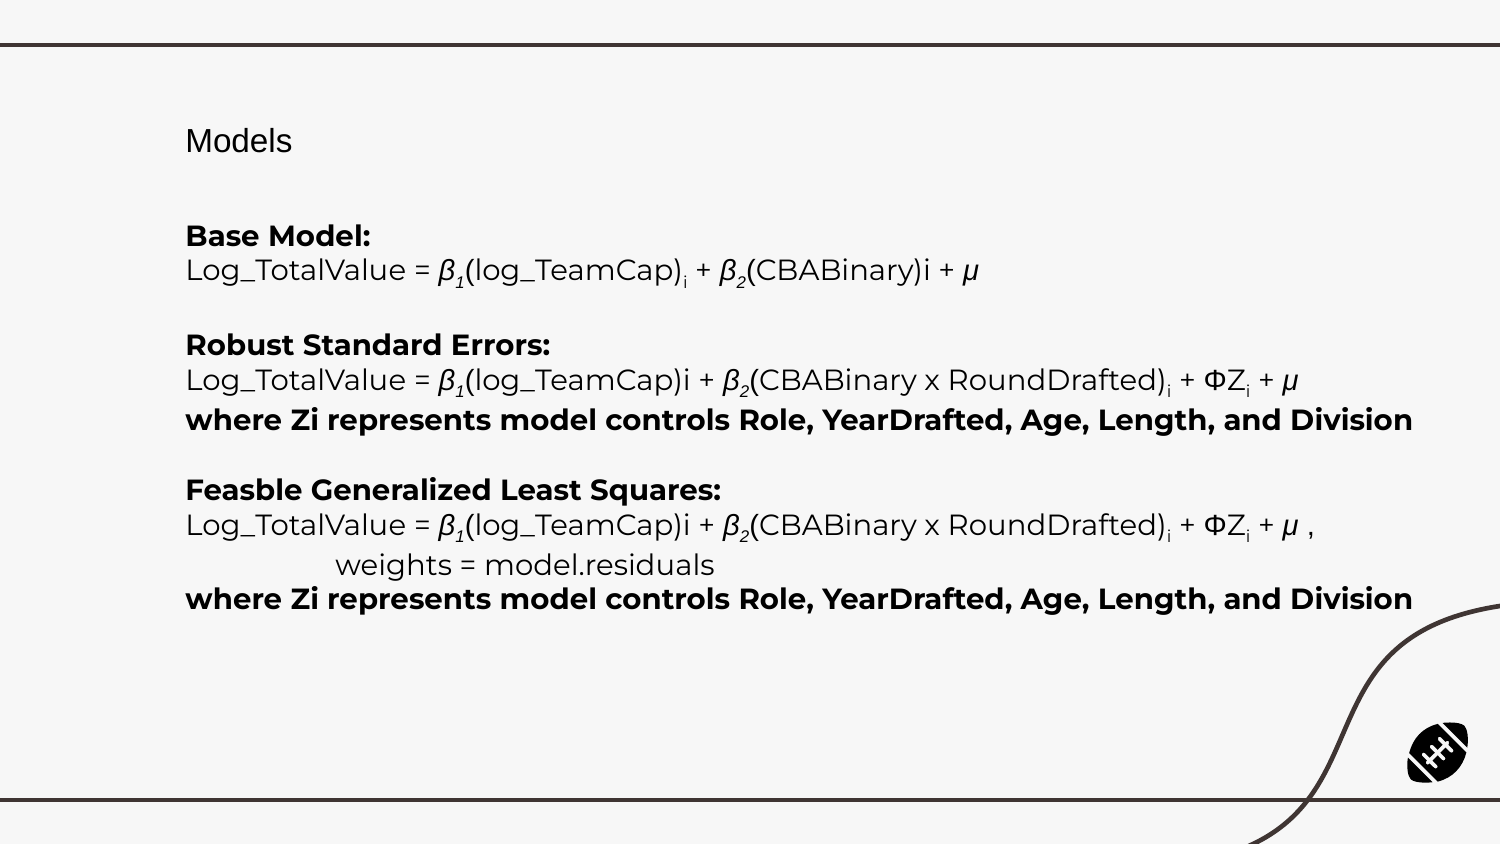

Models

Base Model:
Log_TotalValue = β1(log_TeamCap)i + β2(CBABinary)i + μ

Robust Standard Errors:
Log_TotalValue = β1(log_TeamCap)i + β2(CBABinary x RoundDrafted)i + ΦZi + μ
where Zi represents model controls Role, YearDrafted, Age, Length, and Division

Feasble Generalized Least Squares:
Log_TotalValue = β1(log_TeamCap)i + β2(CBABinary x RoundDrafted)i + ΦZi + μ ,
	weights = model.residuals
where Zi represents model controls Role, YearDrafted, Age, Length, and Division